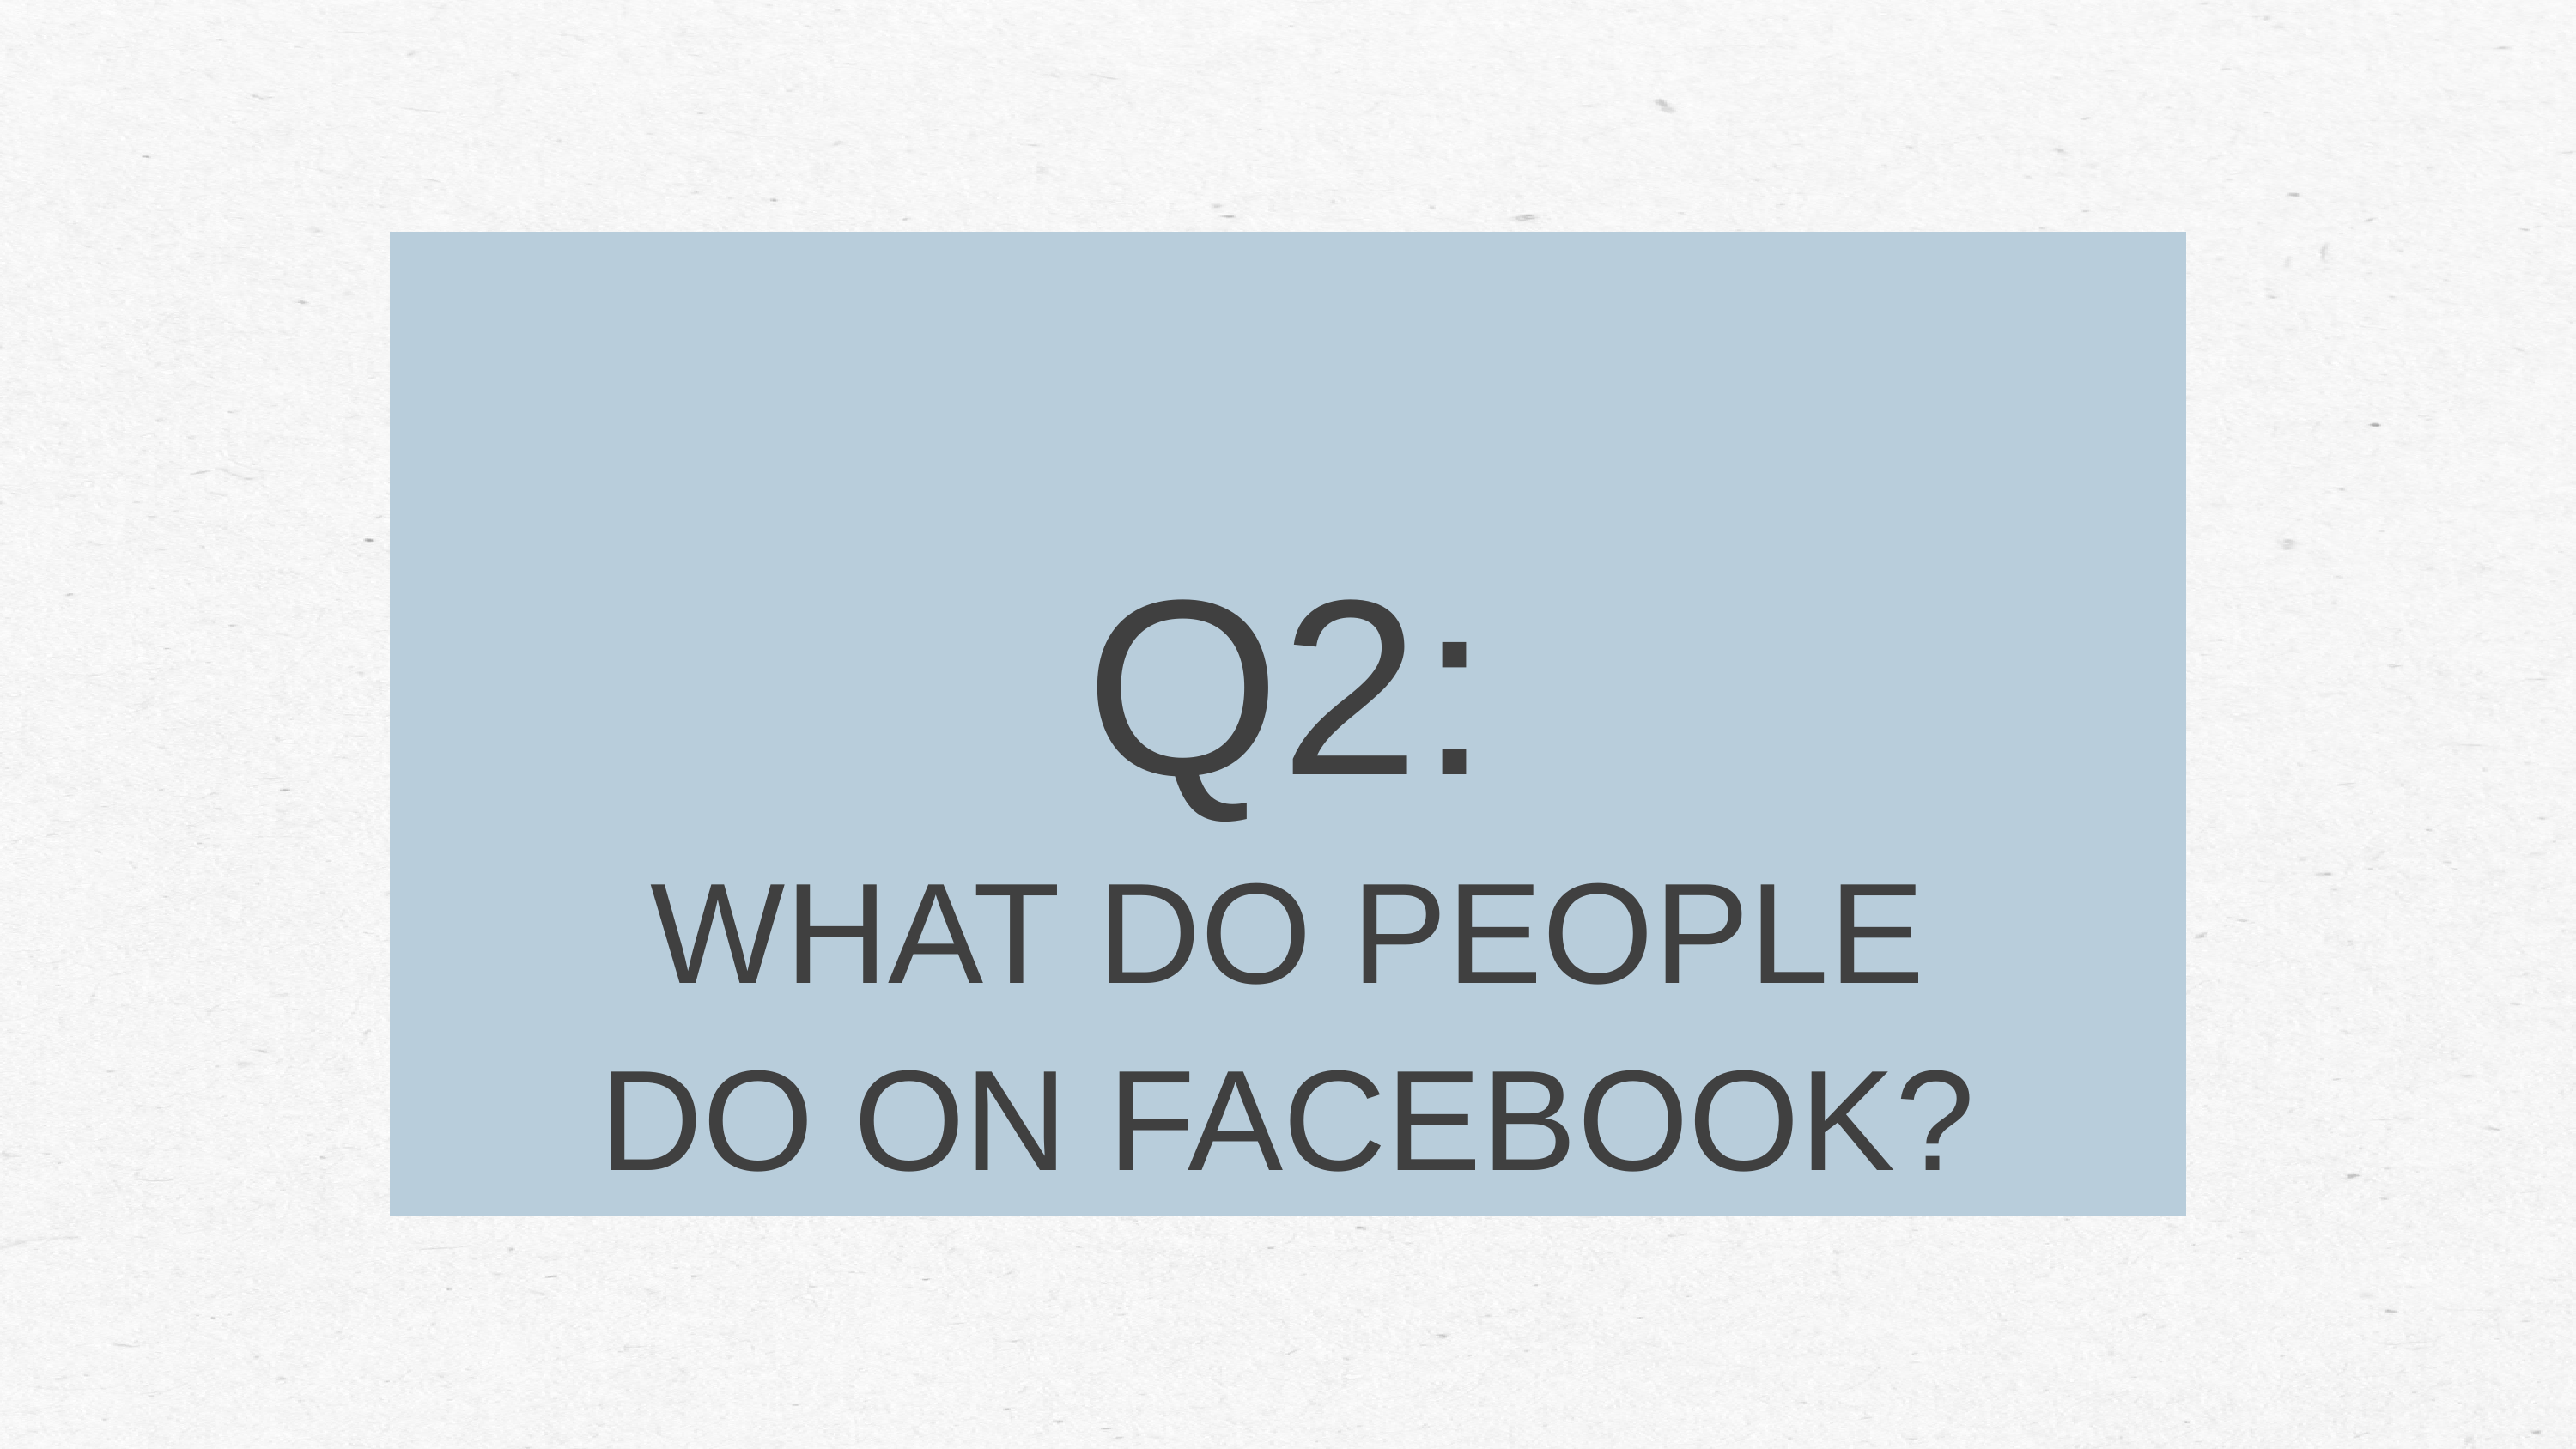

Q2:
WHAT DO PEOPLE DO ON FACEBOOK?